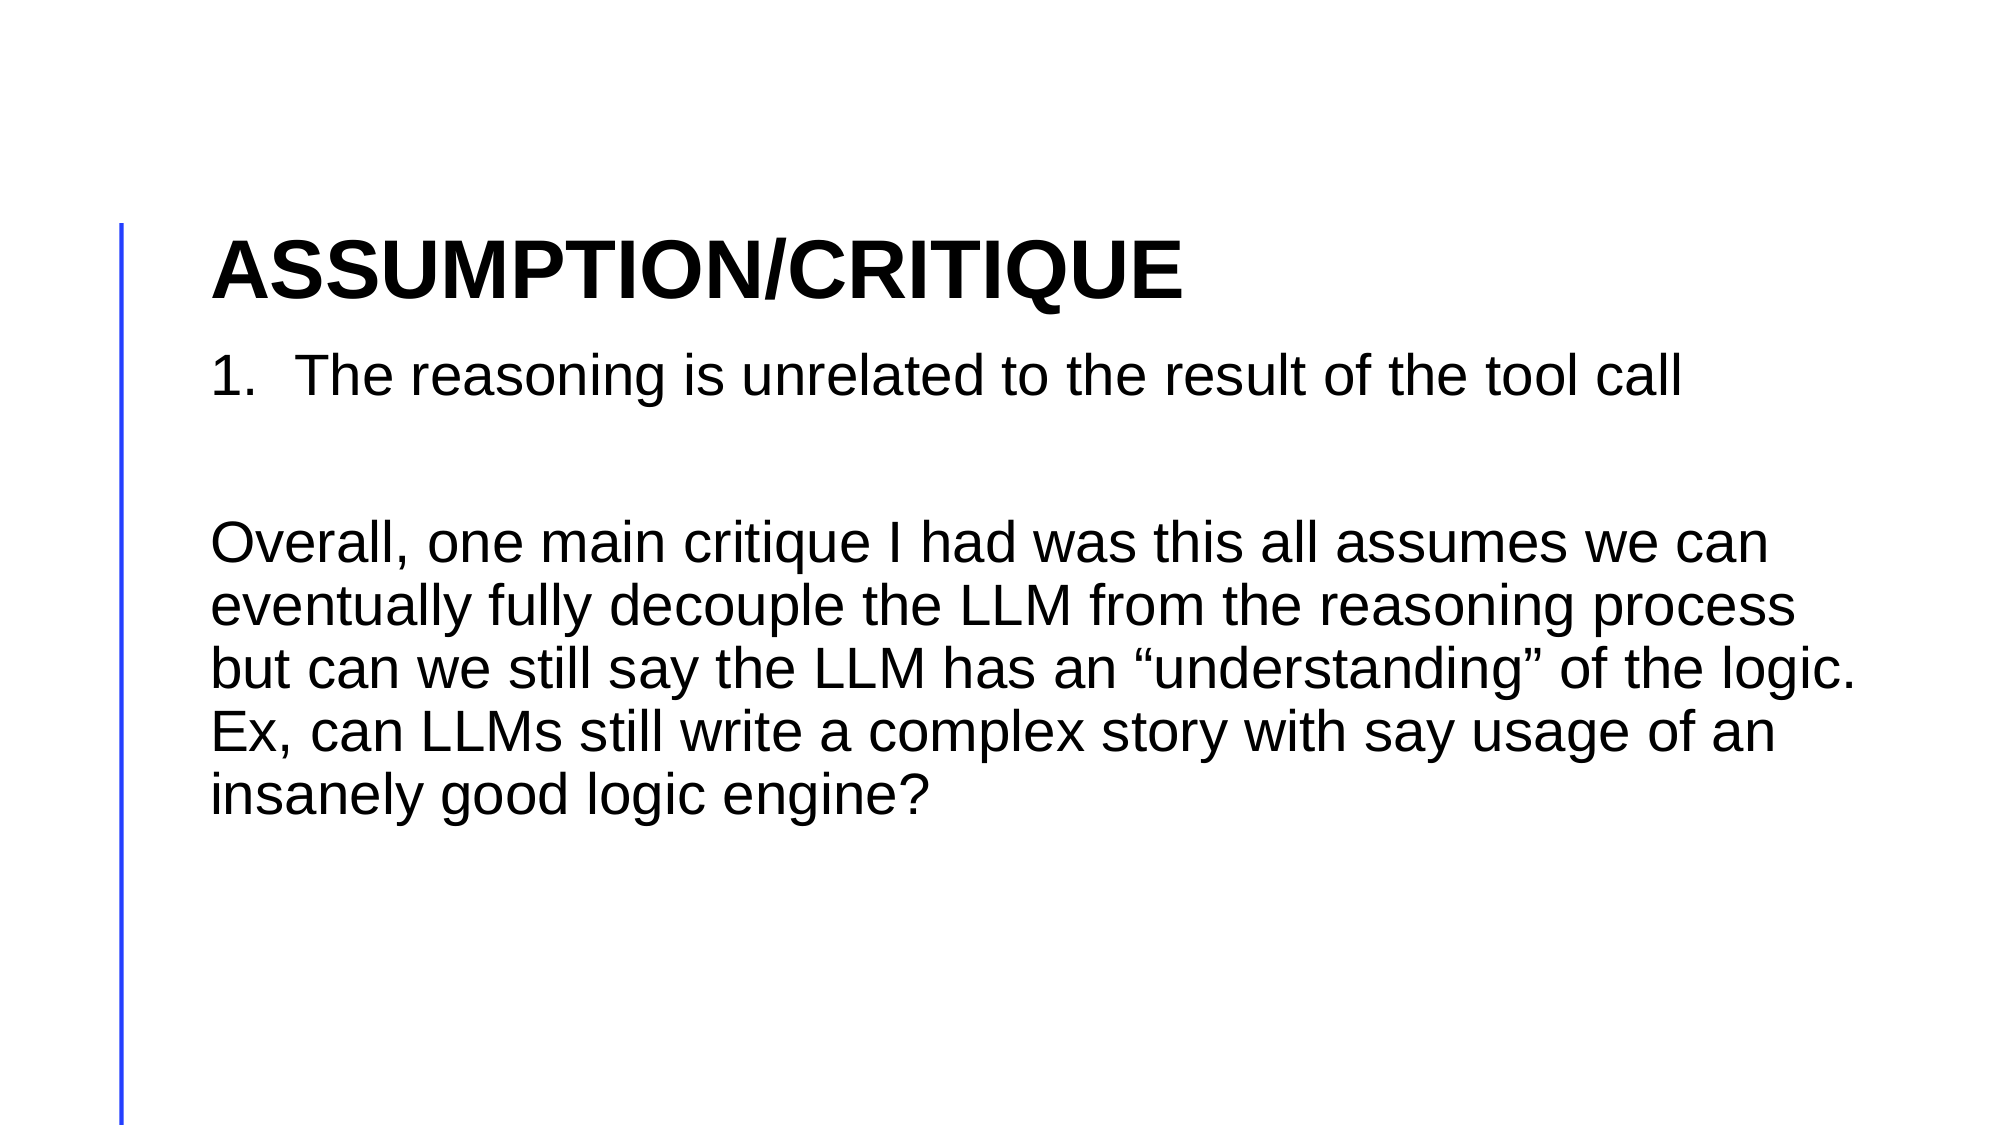

# Assumption/Critique
The reasoning is unrelated to the result of the tool call

Overall, one main critique I had was this all assumes we can eventually fully decouple the LLM from the reasoning process but can we still say the LLM has an “understanding” of the logic. Ex, can LLMs still write a complex story with say usage of an insanely good logic engine?